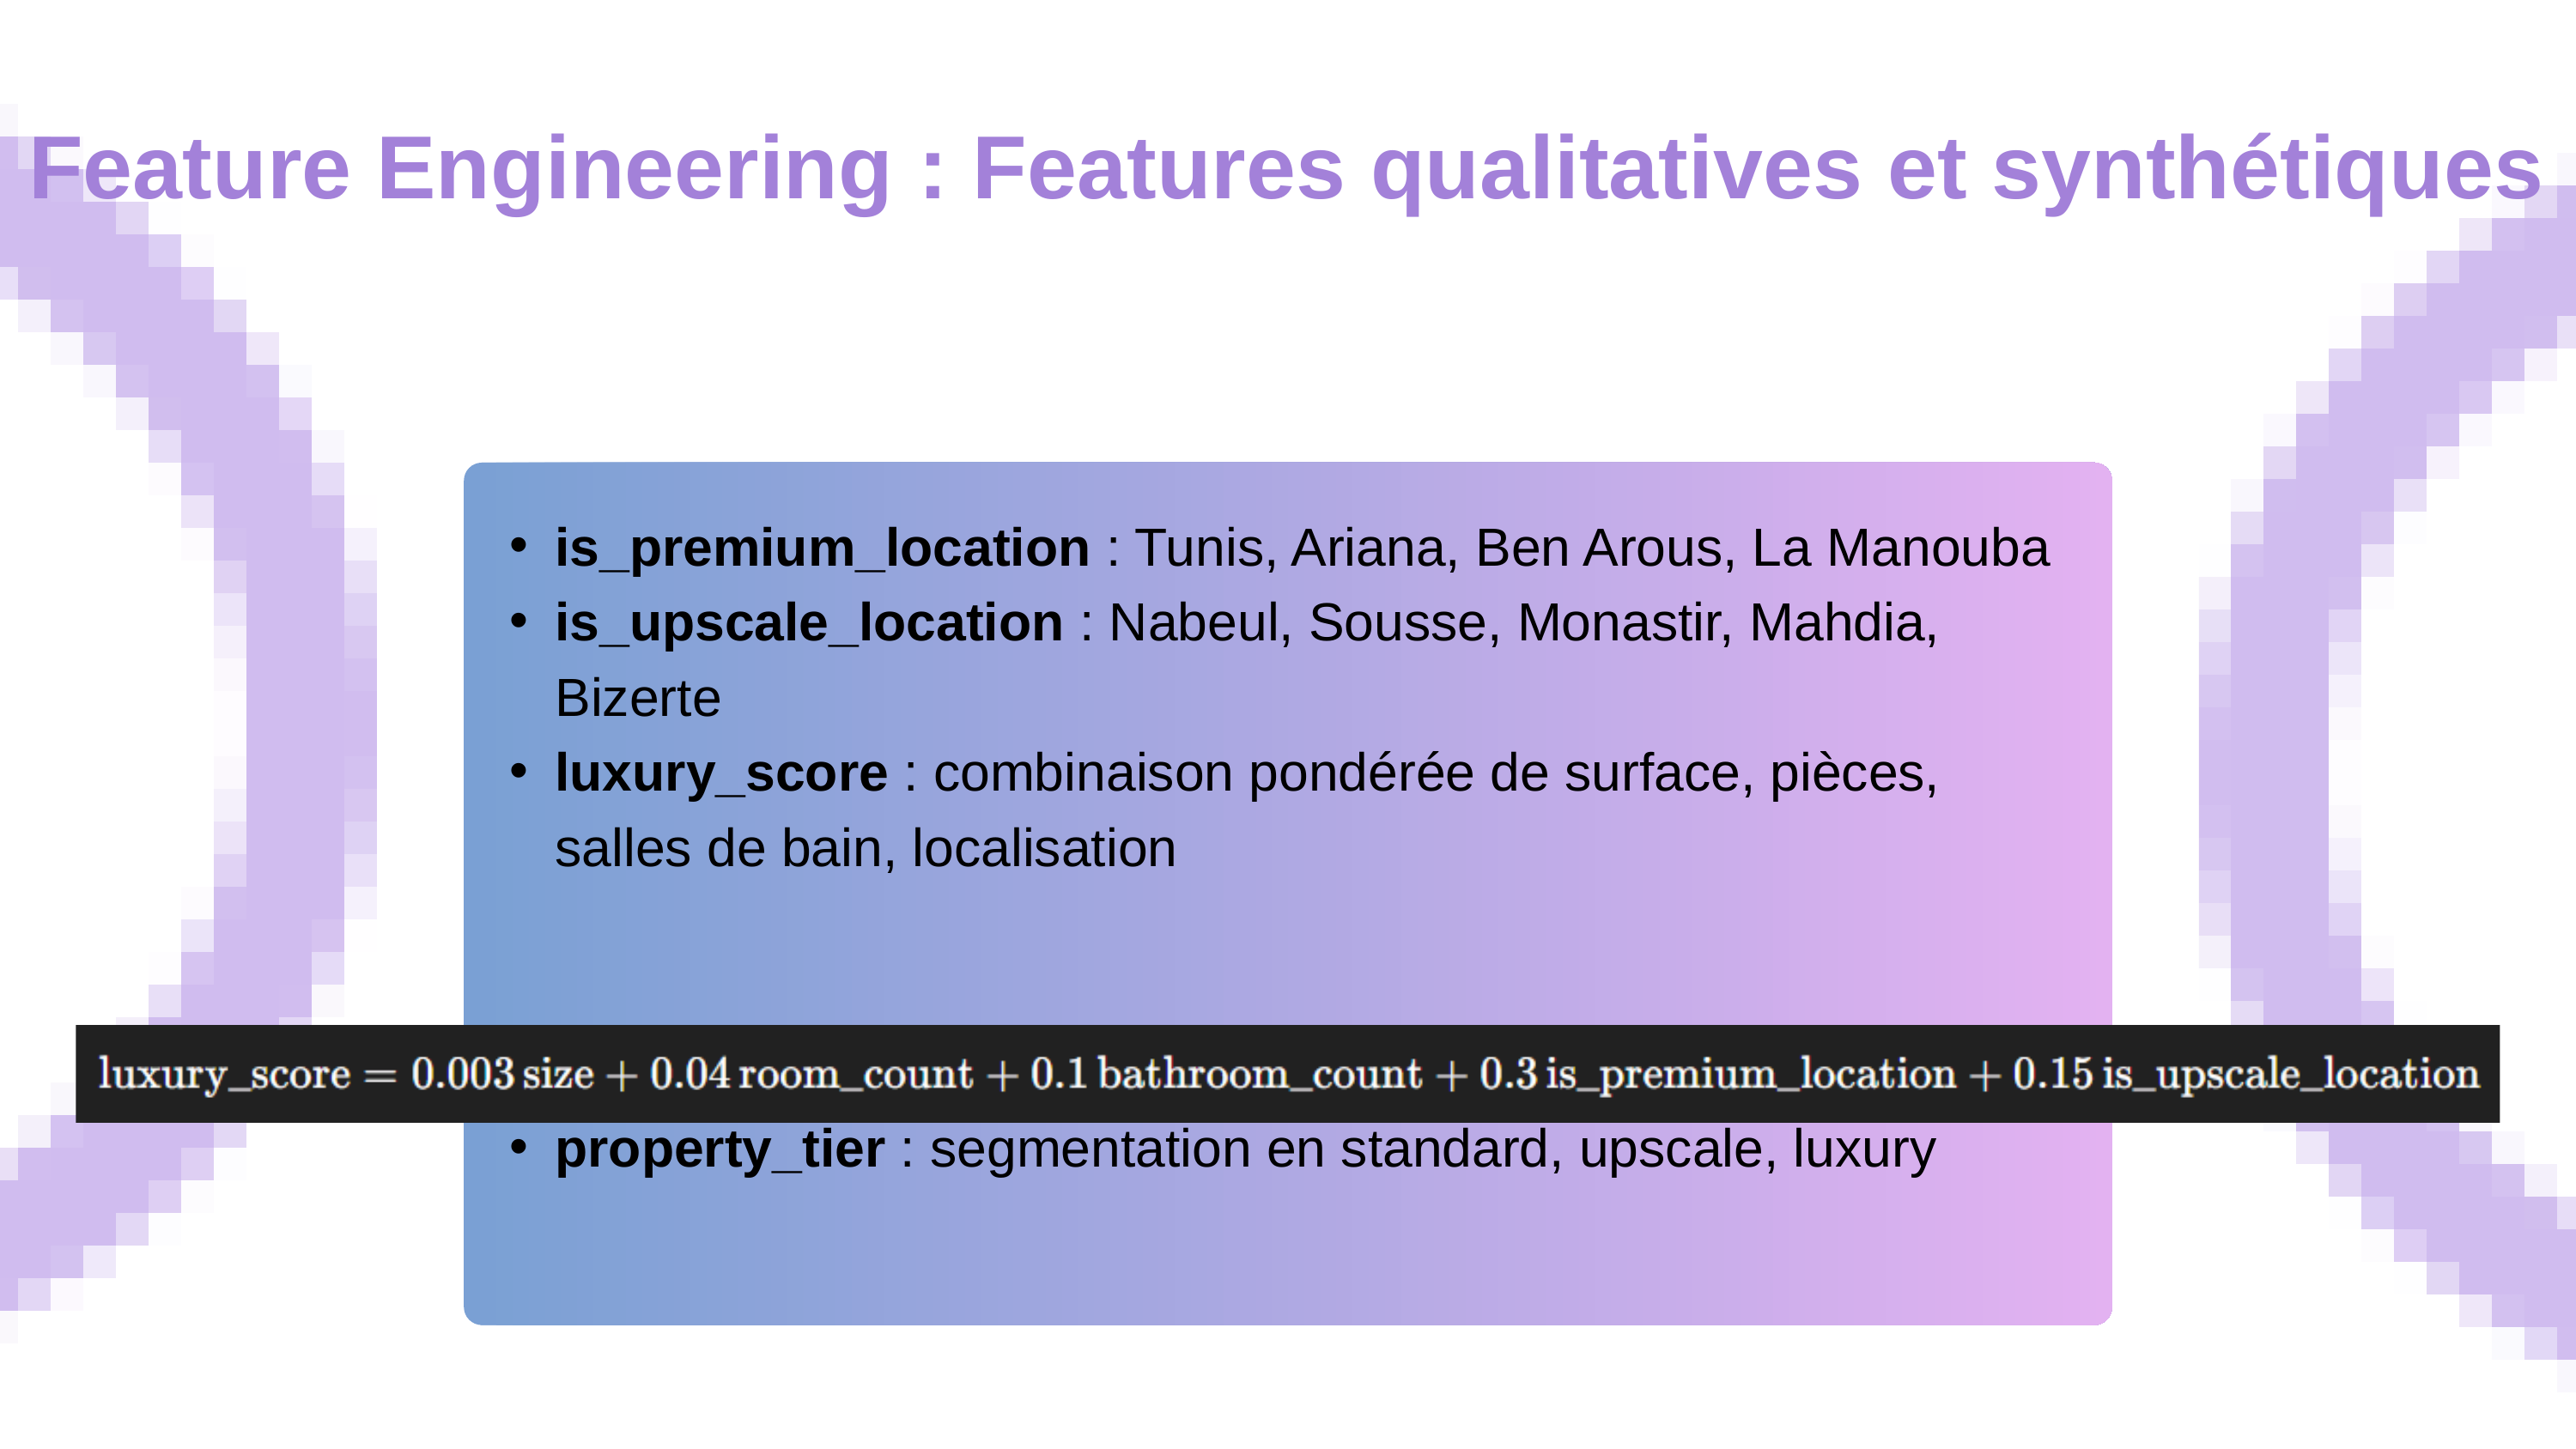

Feature Engineering : Features qualitatives et synthétiques

is_premium_location : Tunis, Ariana, Ben Arous, La Manouba
is_upscale_location : Nabeul, Sousse, Monastir, Mahdia, Bizerte
luxury_score : combinaison pondérée de surface, pièces, salles de bain, localisation

property_tier : segmentation en standard, upscale, luxury